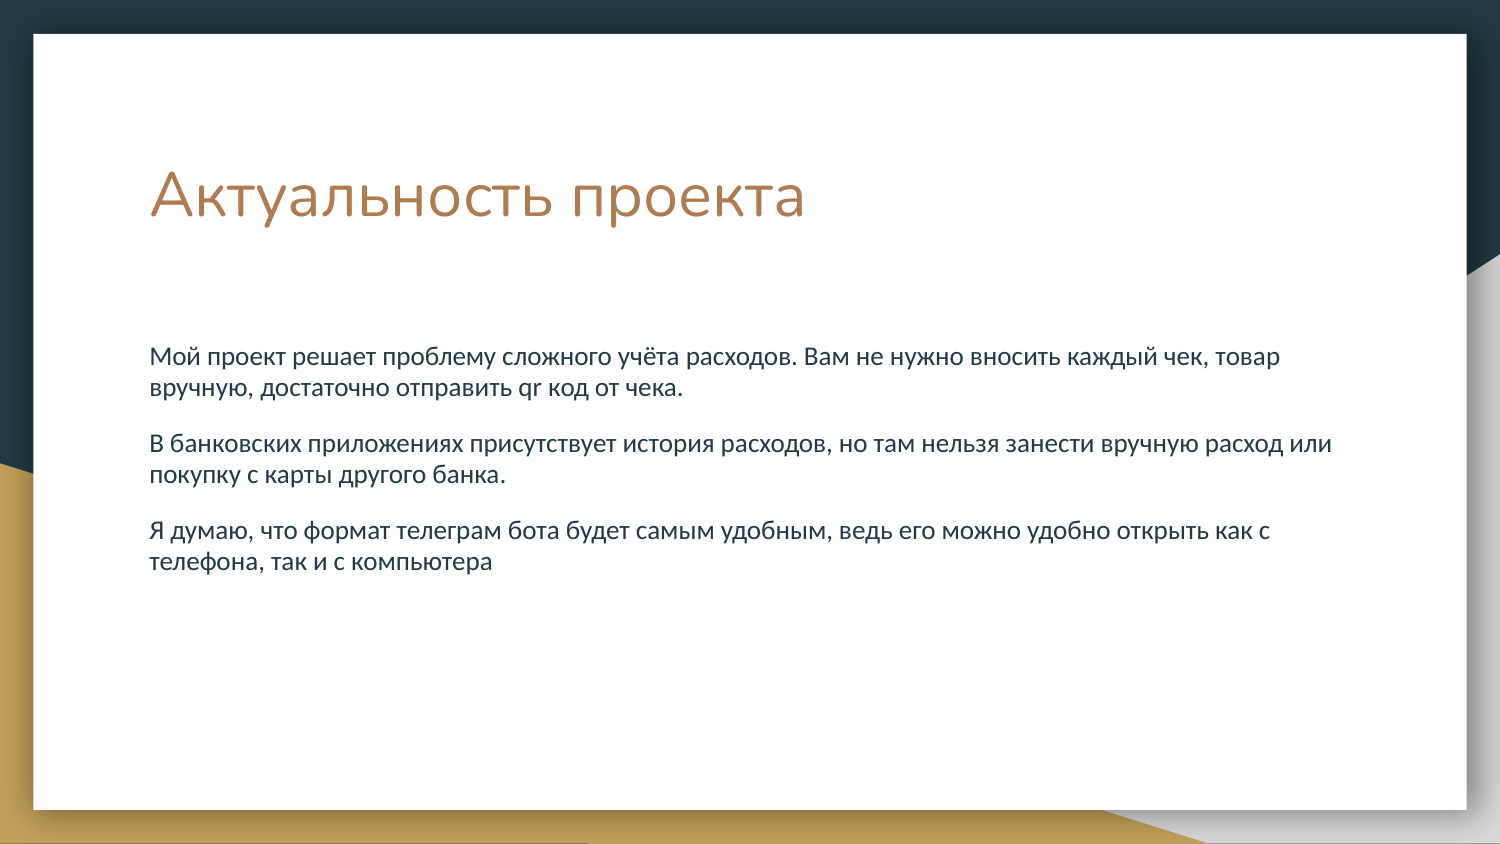

# Актуальность проекта
Мой проект решает проблему сложного учёта расходов. Вам не нужно вносить каждый чек, товар вручную, достаточно отправить qr код от чека.
В банковских приложениях присутствует история расходов, но там нельзя занести вручную расход или покупку с карты другого банка.
Я думаю, что формат телеграм бота будет самым удобным, ведь его можно удобно открыть как с телефона, так и с компьютера